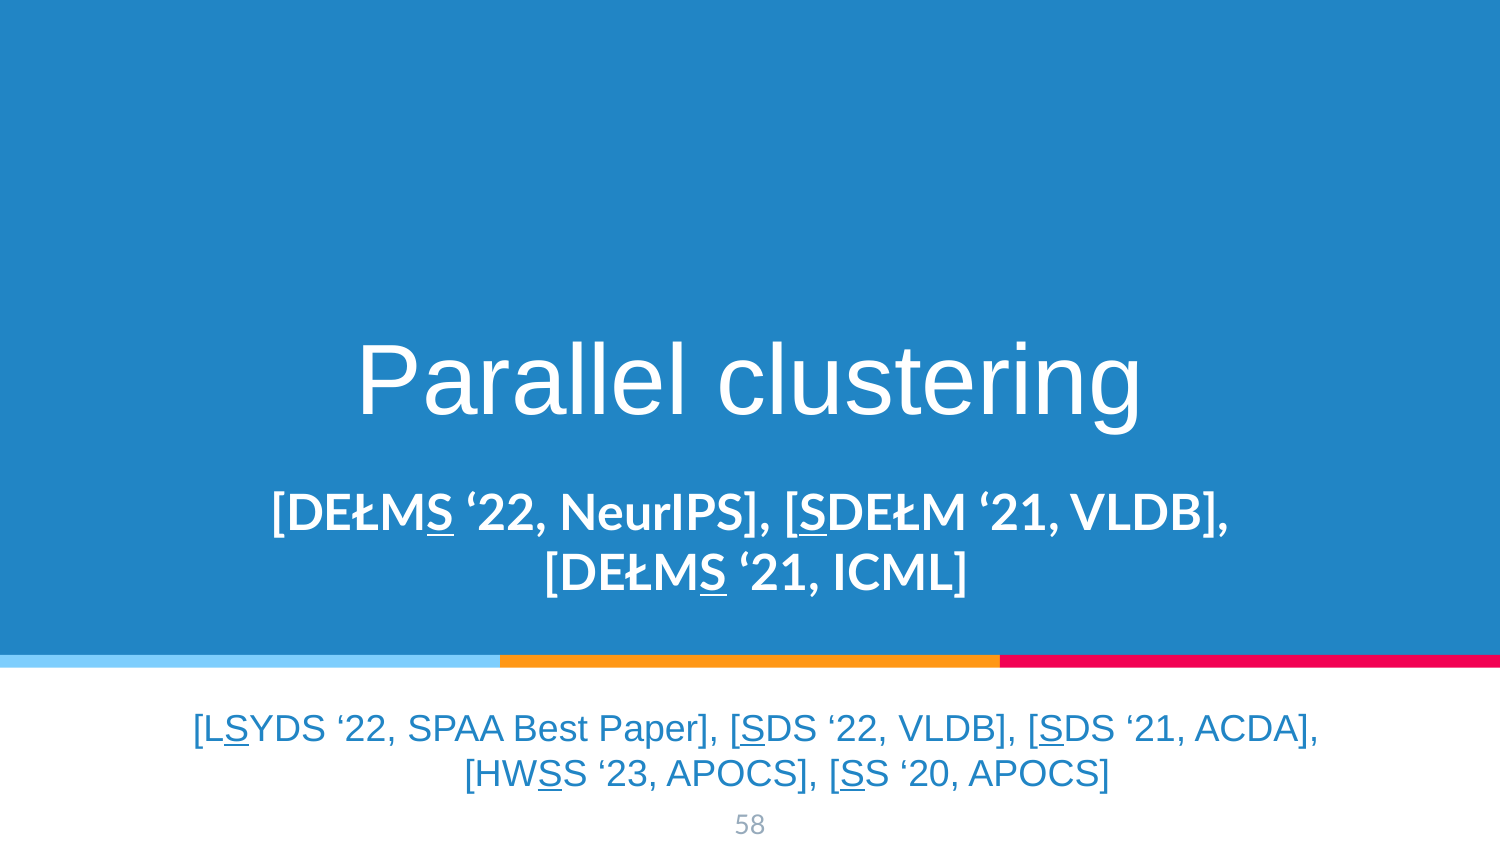

# Parallel clustering
[DEŁMS ‘22, NeurIPS], [SDEŁM ‘21, VLDB],
[DEŁMS ‘21, ICML]
[LSYDS ‘22, SPAA Best Paper], [SDS ‘22, VLDB], [SDS ‘21, ACDA], [HWSS ‘23, APOCS], [SS ‘20, APOCS]
58